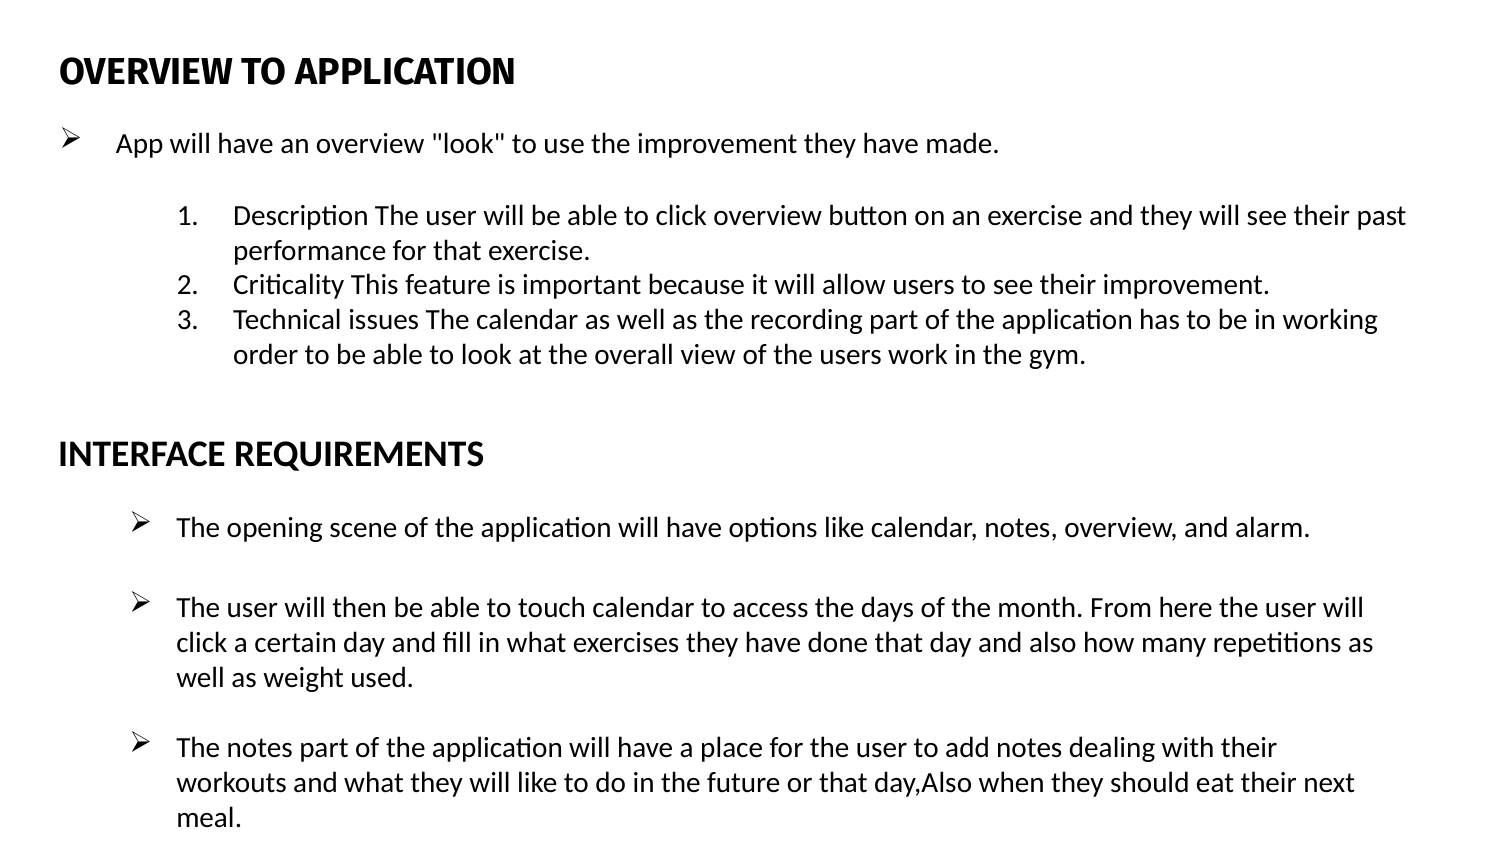

# OVERVIEW TO APPLICATION
App will have an overview "look" to use the improvement they have made.
Description The user will be able to click overview button on an exercise and they will see their past performance for that exercise.
Criticality This feature is important because it will allow users to see their improvement.
Technical issues The calendar as well as the recording part of the application has to be in working order to be able to look at the overall view of the users work in the gym.
INTERFACE REQUIREMENTS
The opening scene of the application will have options like calendar, notes, overview, and alarm.

The user will then be able to touch calendar to access the days of the month. From here the user will click a certain day and fill in what exercises they have done that day and also how many repetitions as well as weight used.

The notes part of the application will have a place for the user to add notes dealing with their workouts and what they will like to do in the future or that day,Also when they should eat their next meal.